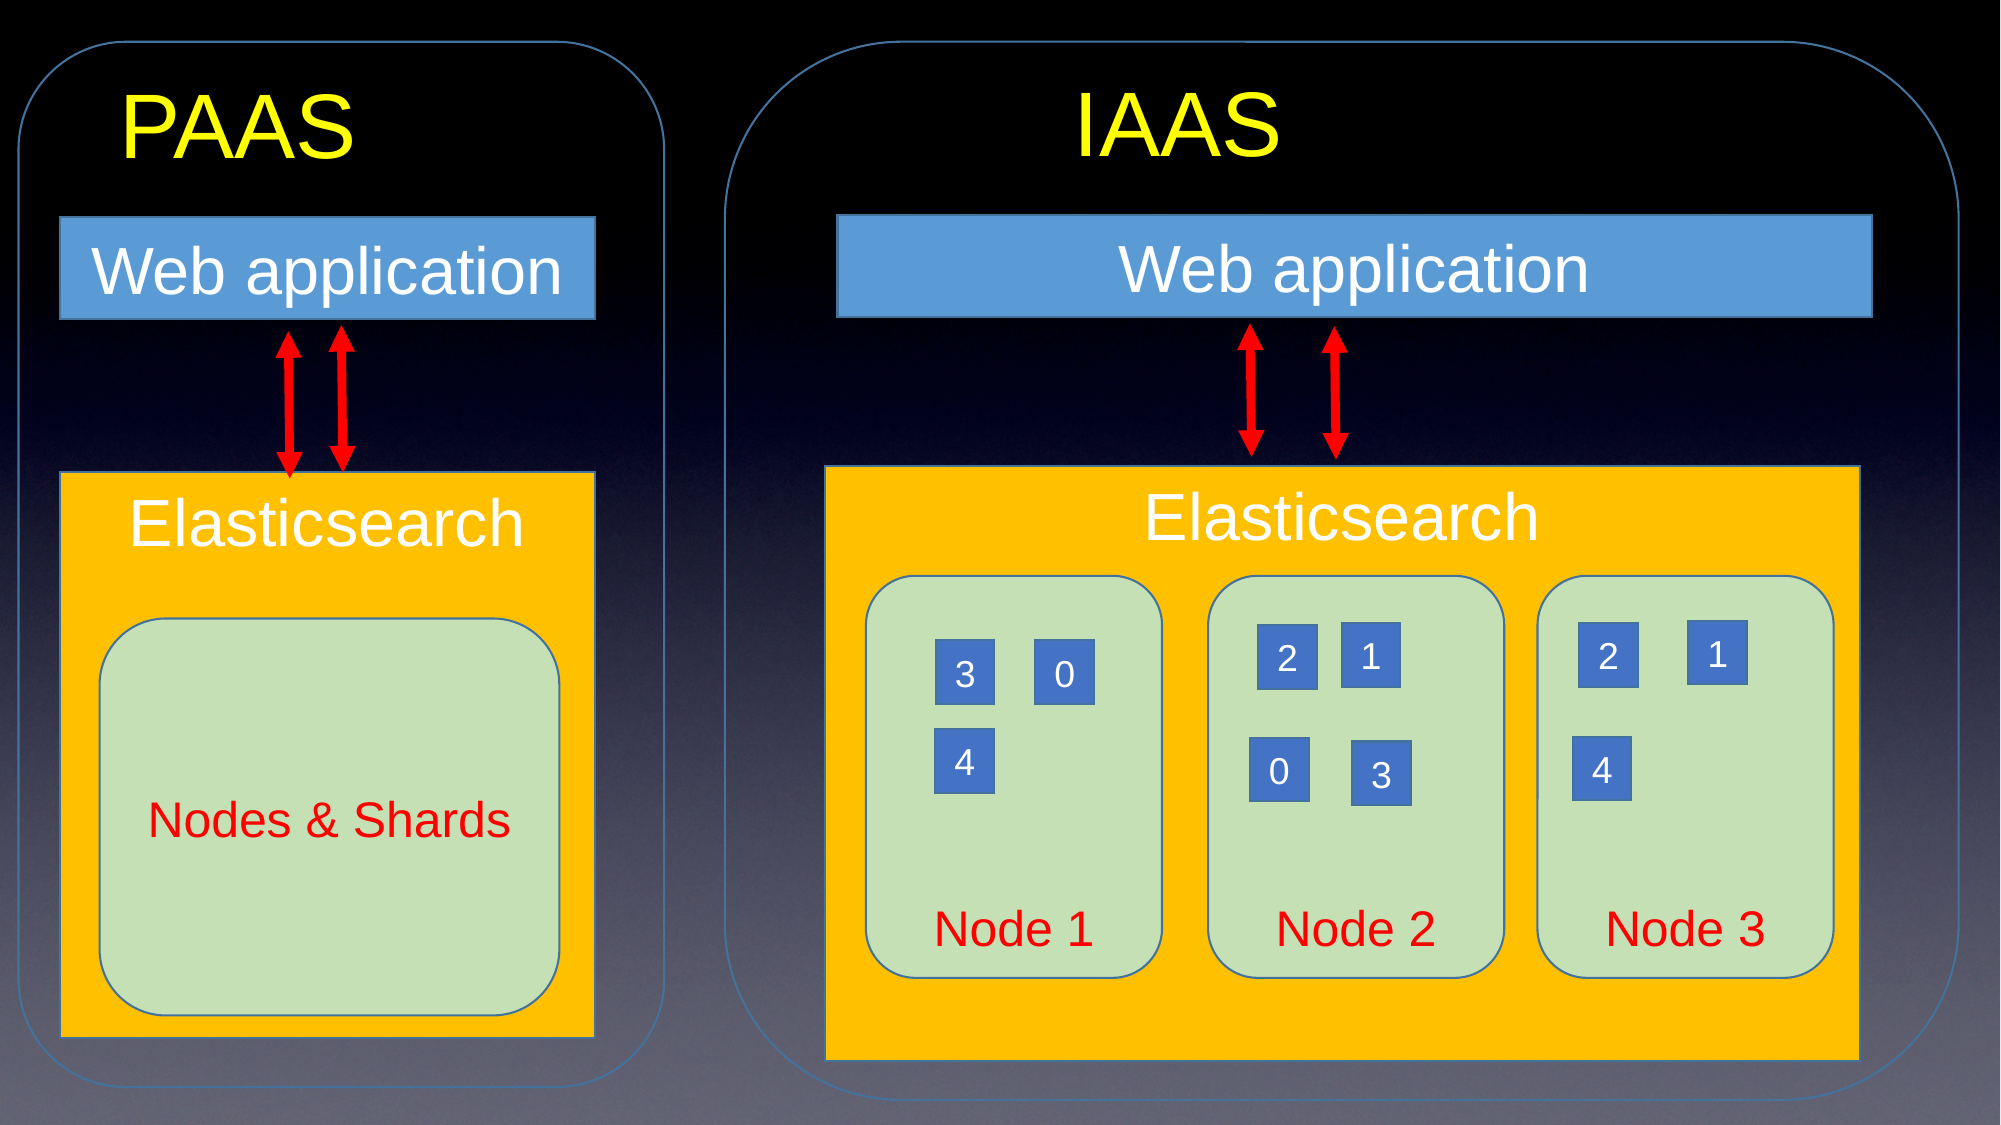

# PAAS
IAAS
Web application
Web application
Elasticsearch
Elasticsearch
Node 1
Node 2
Node 3
Nodes & Shards
1
1
2
2
3
0
4
4
0
3